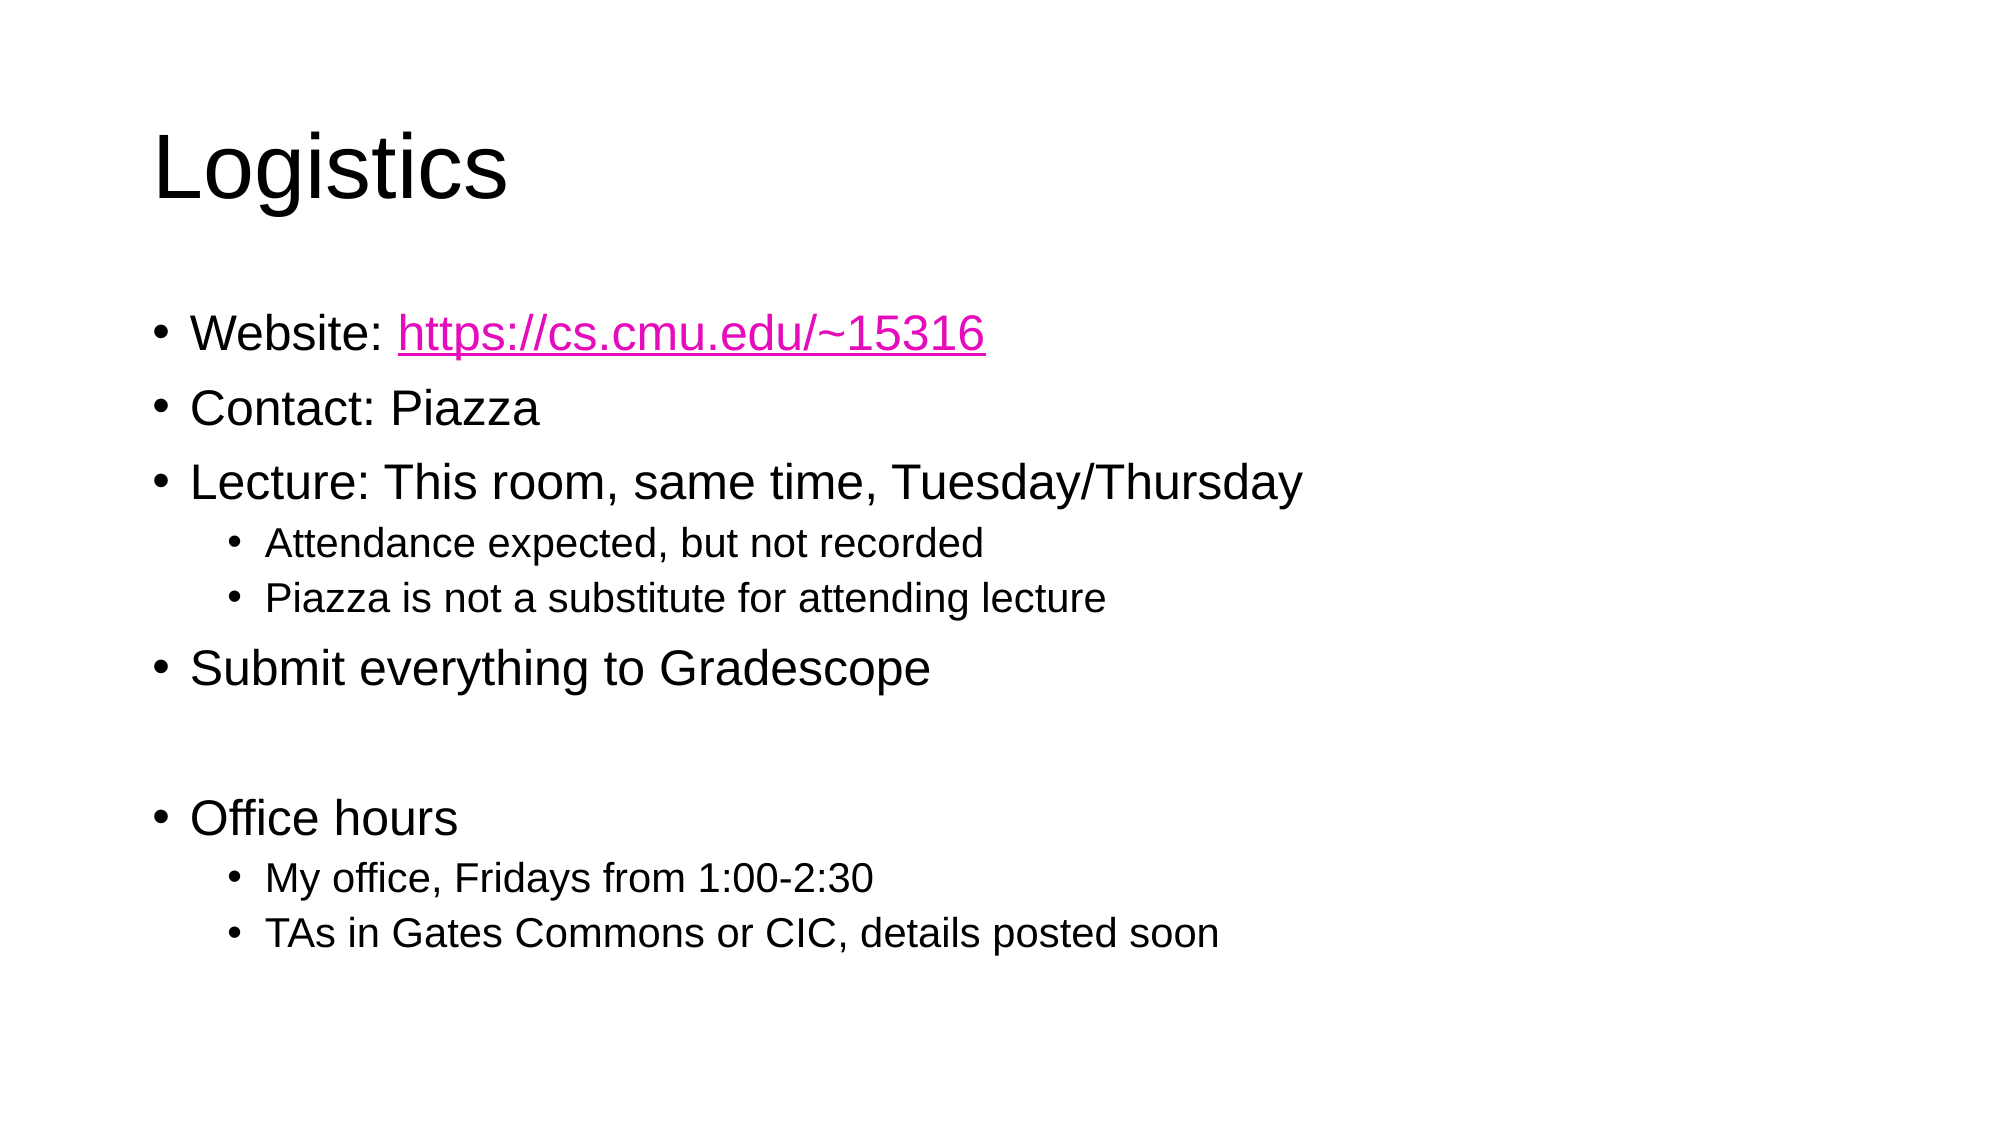

# Logistics
Website: https://cs.cmu.edu/~15316
Contact: Piazza
Lecture: This room, same time, Tuesday/Thursday
Attendance expected, but not recorded
Piazza is not a substitute for attending lecture
Submit everything to Gradescope

Office hours
My office, Fridays from 1:00-2:30
TAs in Gates Commons or CIC, details posted soon